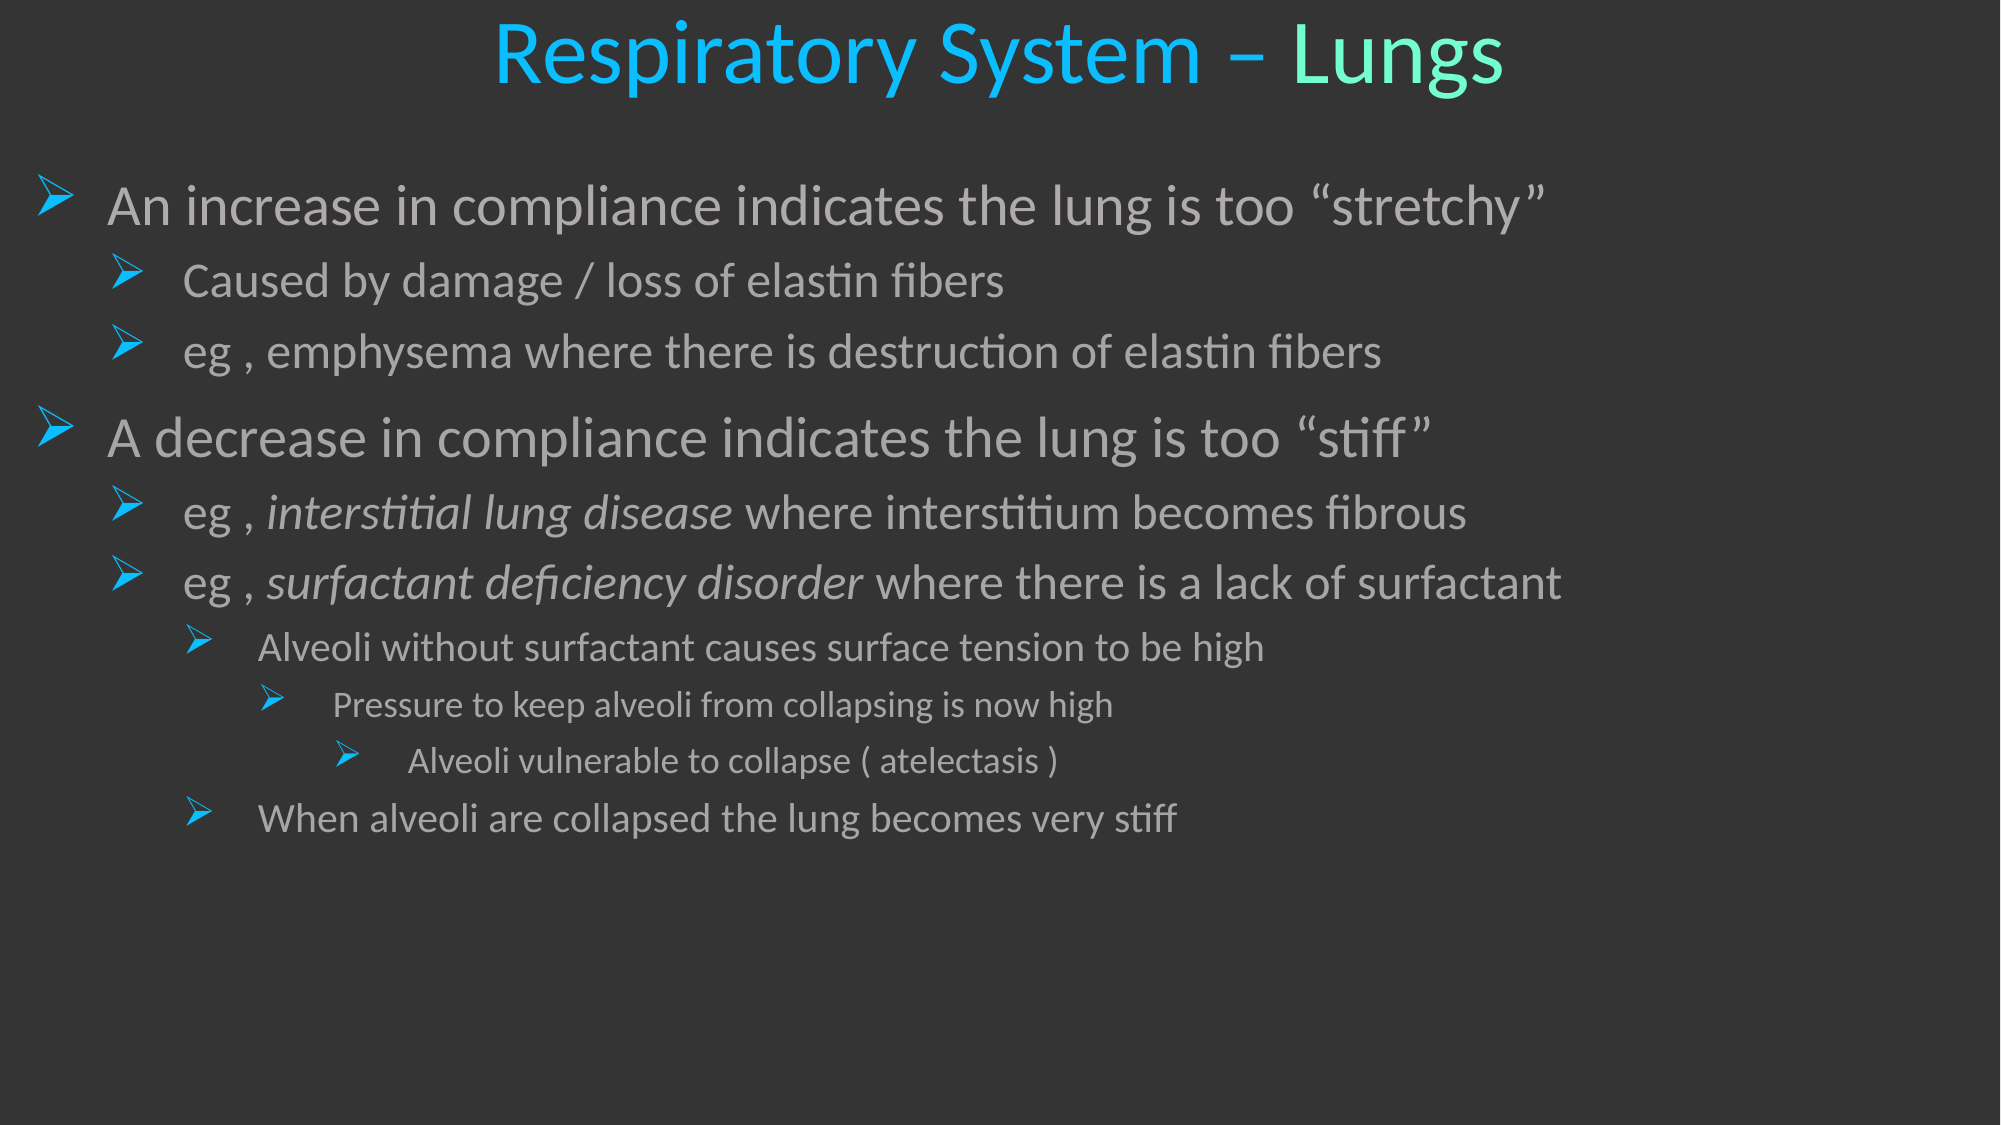

# Respiratory System – Lungs
An increase in compliance indicates the lung is too “stretchy”
Caused by damage / loss of elastin fibers
eg , emphysema where there is destruction of elastin fibers
A decrease in compliance indicates the lung is too “stiff”
eg , interstitial lung disease where interstitium becomes fibrous
eg , surfactant deficiency disorder where there is a lack of surfactant
Alveoli without surfactant causes surface tension to be high
Pressure to keep alveoli from collapsing is now high
Alveoli vulnerable to collapse ( atelectasis )
When alveoli are collapsed the lung becomes very stiff